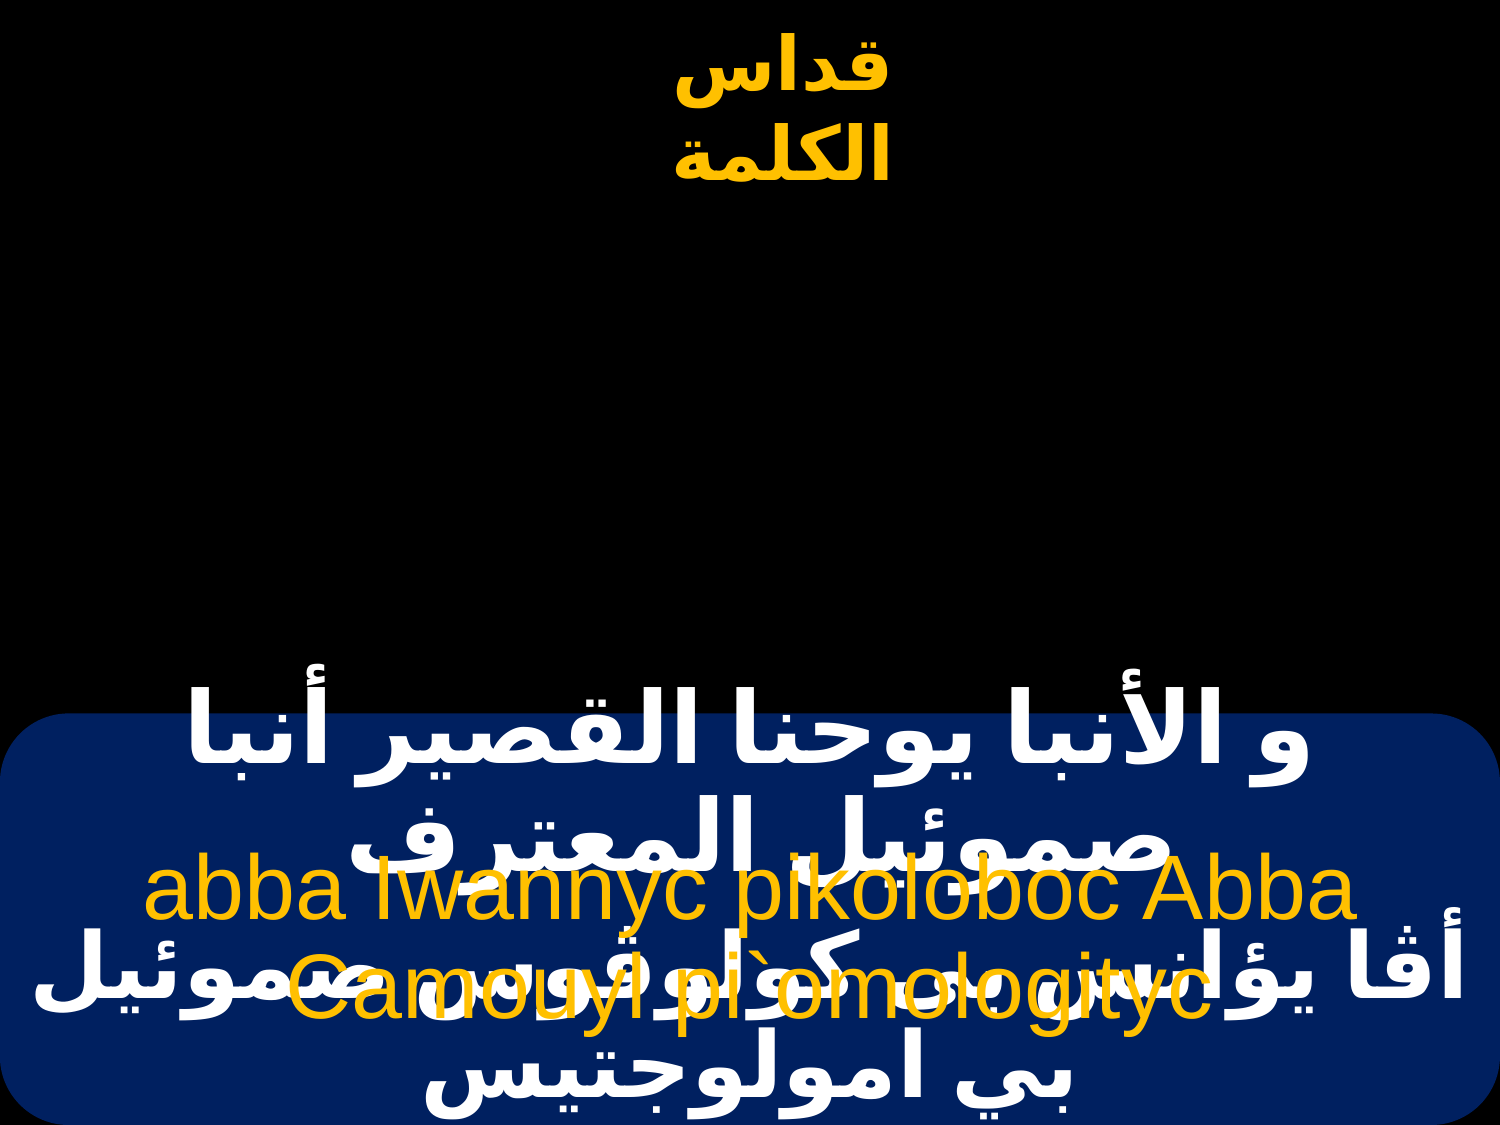

# و الأنبا يوحنا القصير أنبا صموئيل المعترف
abba Iwannyc pikoloboc Abba Camouyl pi`omologityc
أڤا يؤانس بى كولوڤوس صموئيل بي امولوجتيس